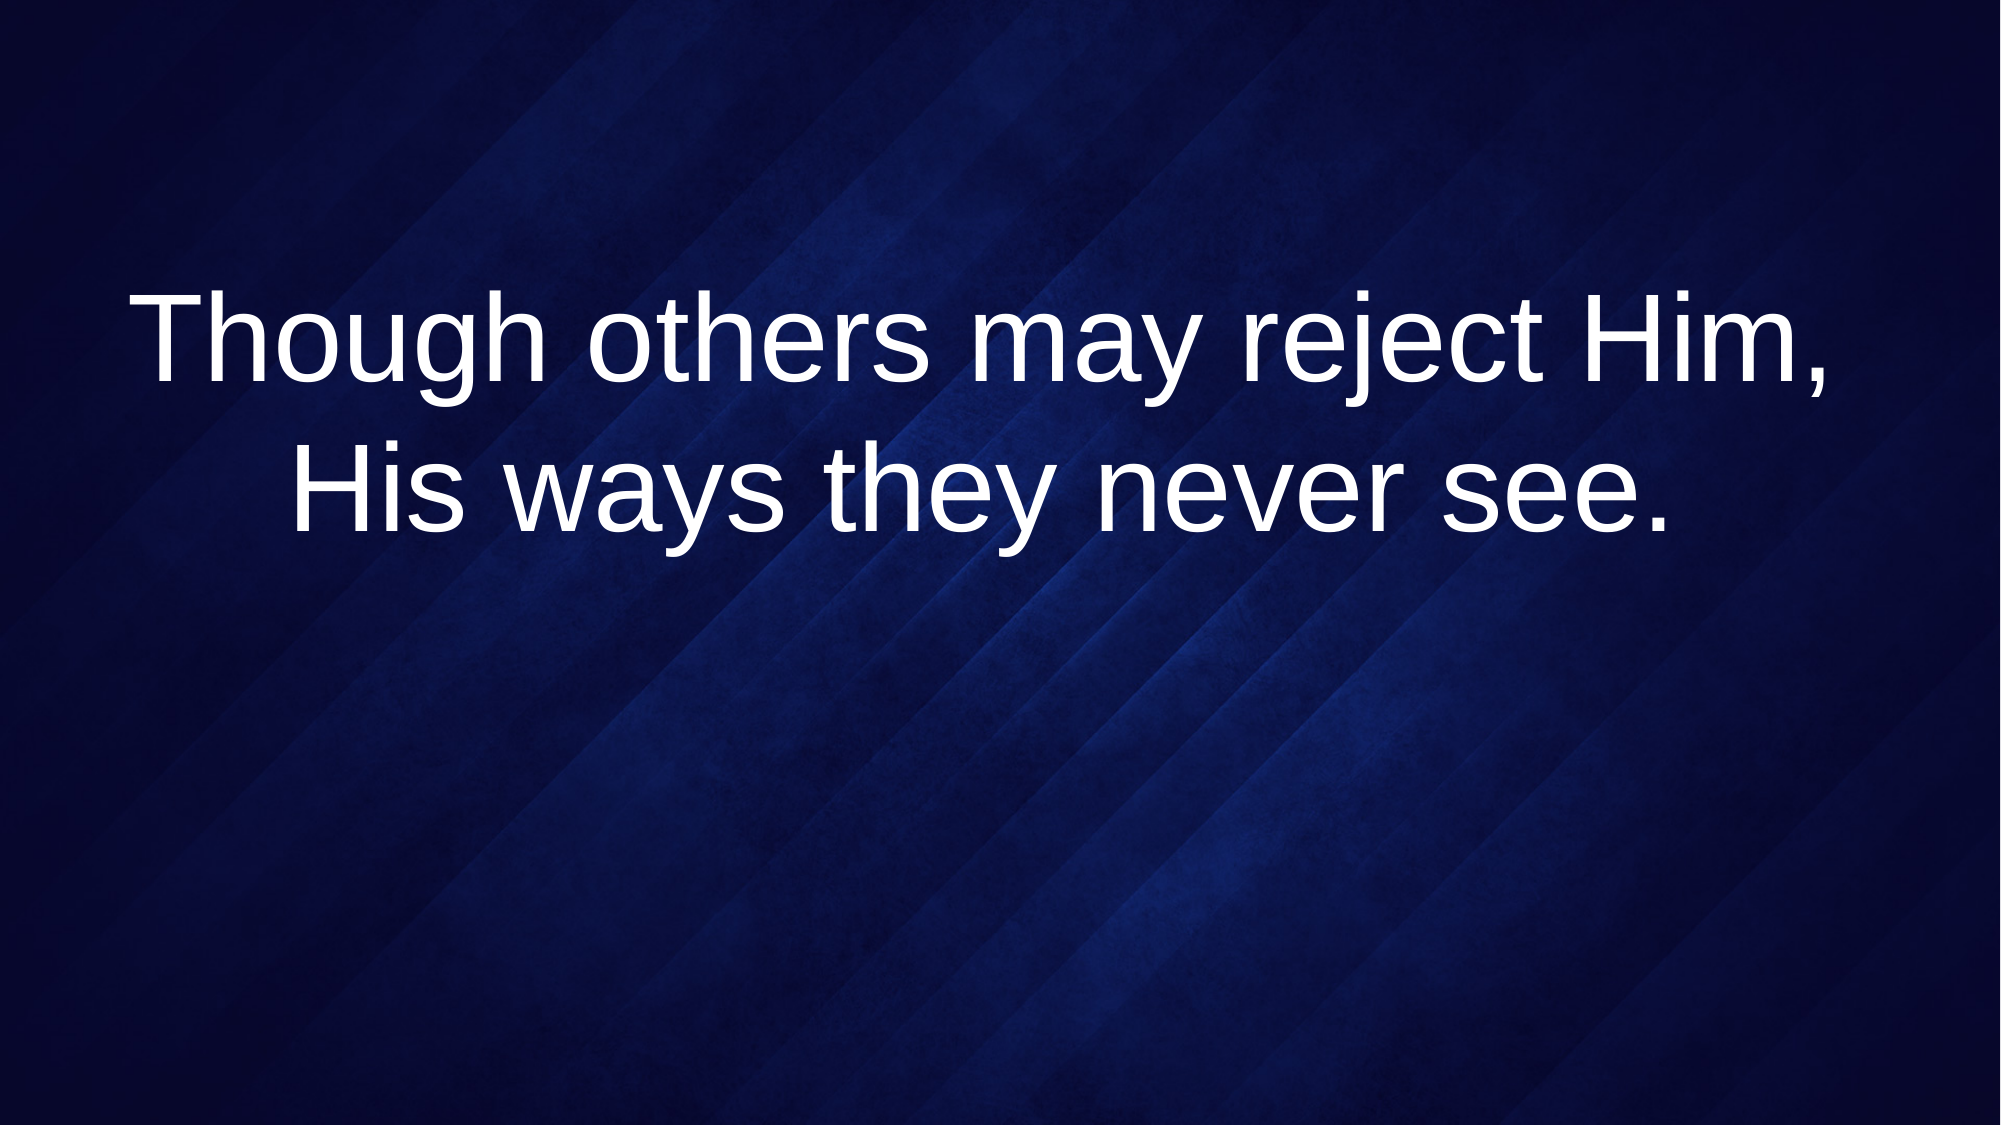

# Though others may reject Him, His ways they never see.